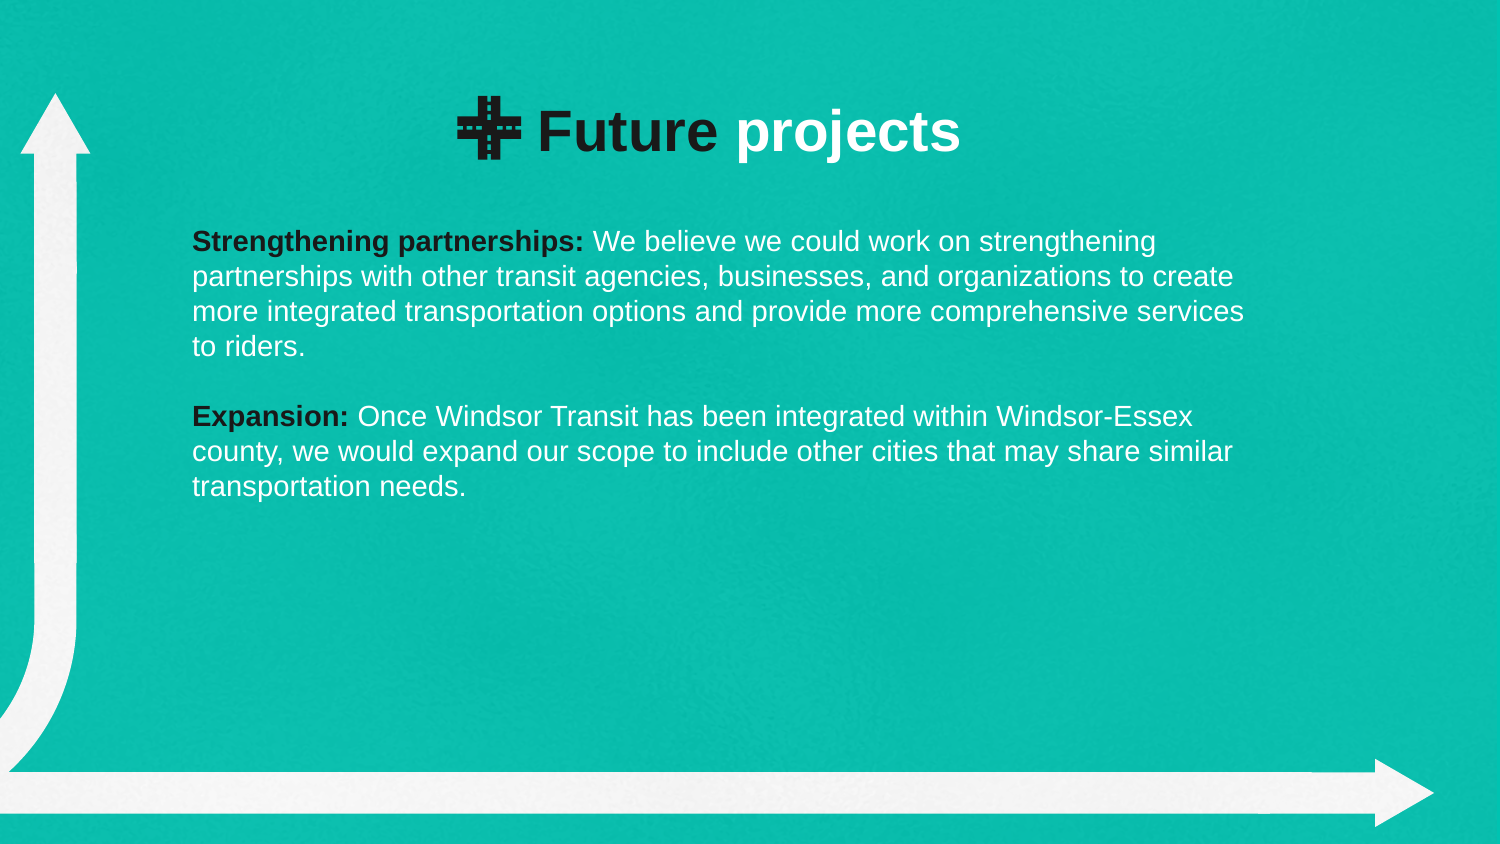

# Future projects

Strengthening partnerships: We believe we could work on strengthening partnerships with other transit agencies, businesses, and organizations to create more integrated transportation options and provide more comprehensive services to riders.

Expansion: Once Windsor Transit has been integrated within Windsor-Essex county, we would expand our scope to include other cities that may share similar transportation needs.